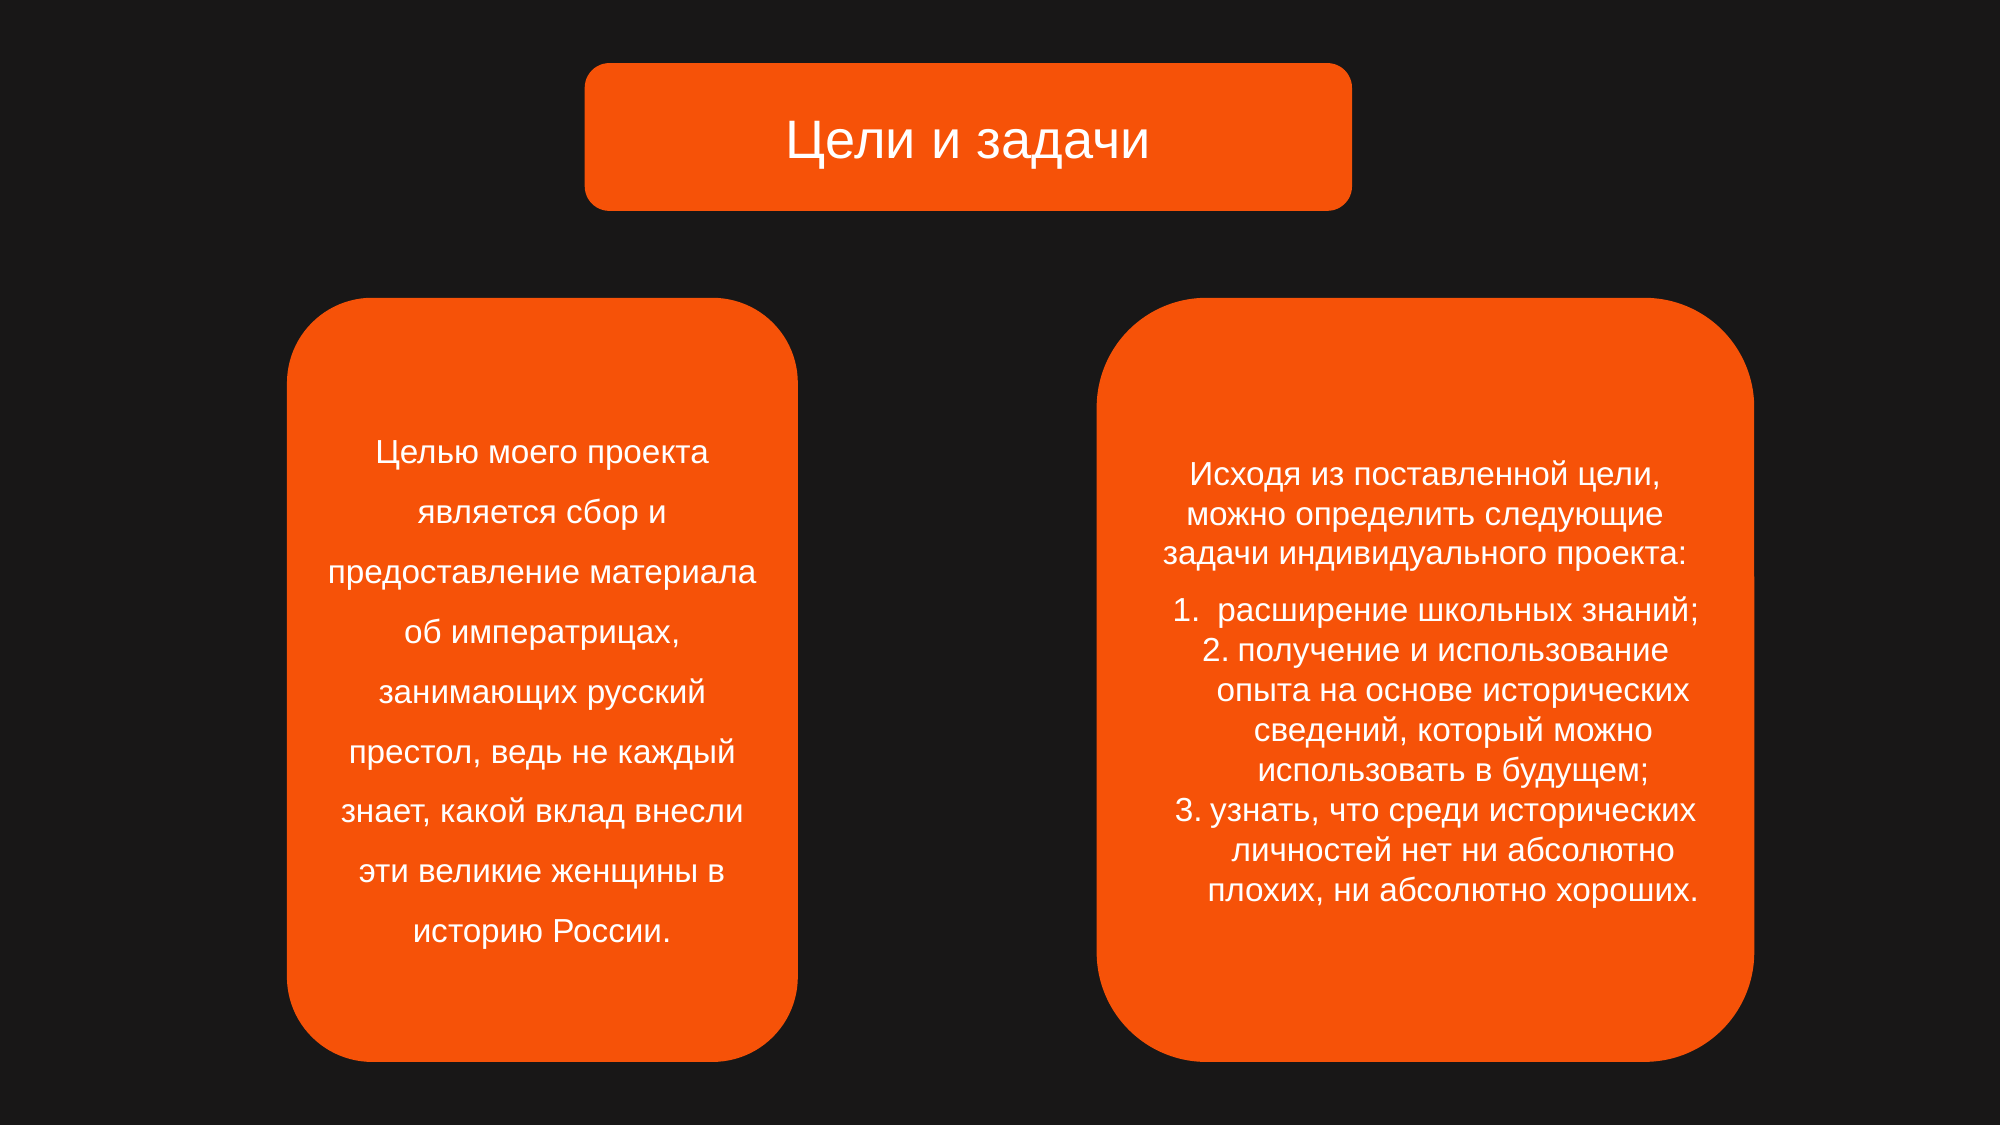

Цели и задачи
Целью моего проекта является сбор и предоставление материала об императрицах, занимающих русский престол, ведь не каждый знает, какой вклад внесли эти великие женщины в историю России.
Исходя из поставленной цели, можно определить следующие задачи индивидуального проекта:
 расширение школьных знаний;
получение и использование опыта на основе исторических сведений, который можно использовать в будущем;
узнать, что среди исторических личностей нет ни абсолютно плохих, ни абсолютно хороших.